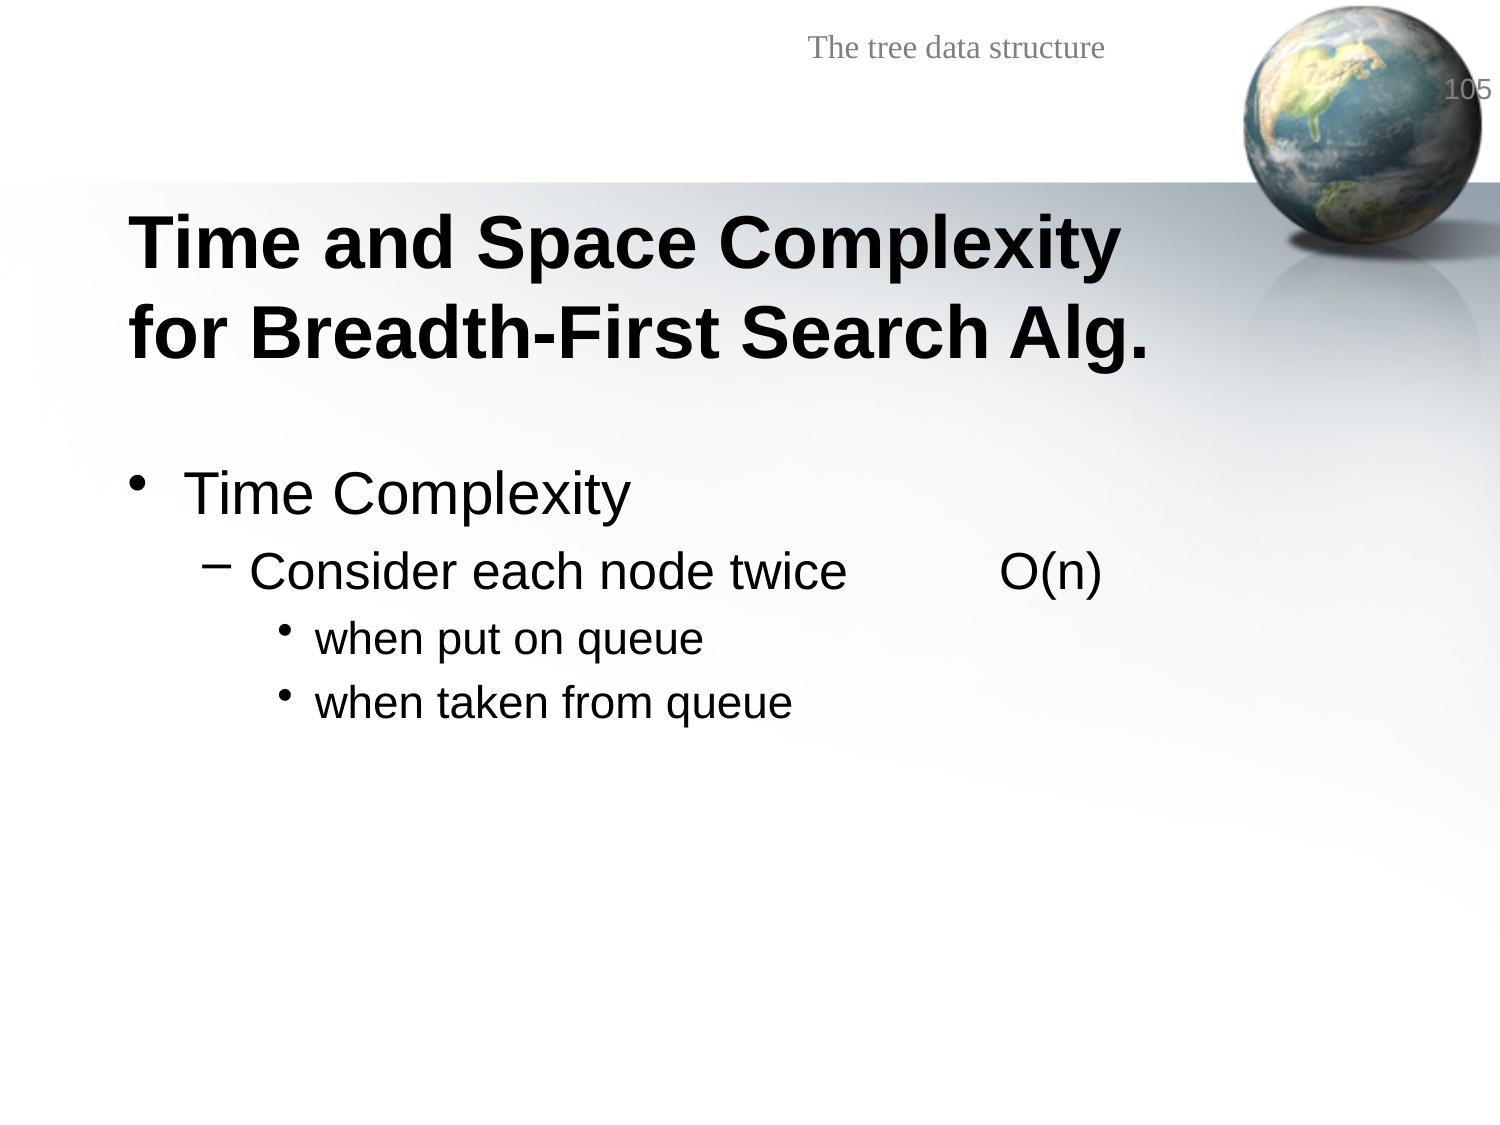

# Time and Space Complexity for Breadth-First Search Alg.
Time Complexity
Consider each node twice		O(n)
when put on queue
when taken from queue